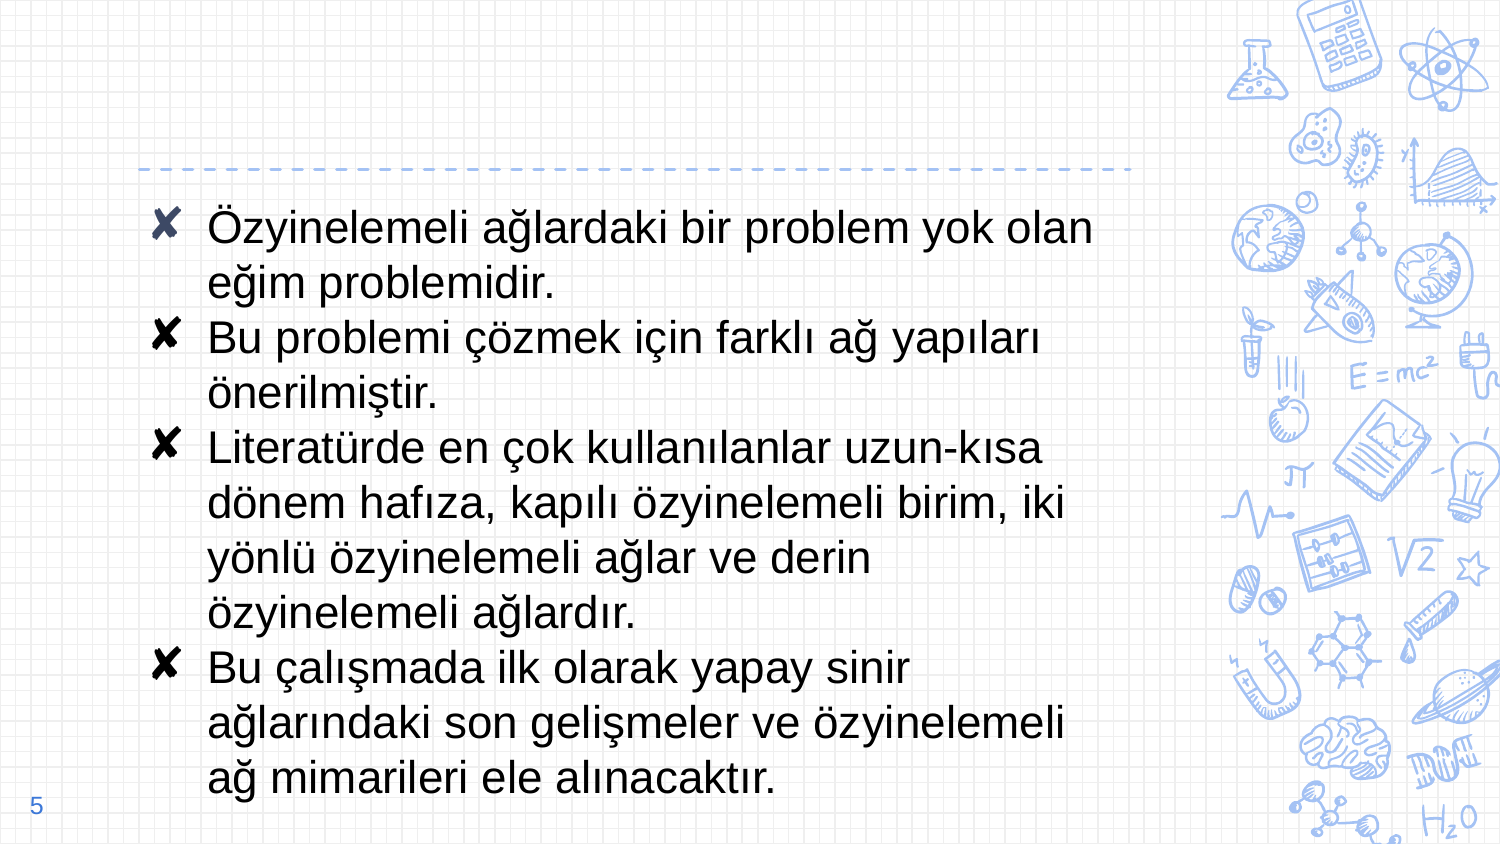

Özyinelemeli ağlardaki bir problem yok olan eğim problemidir.
Bu problemi çözmek için farklı ağ yapıları önerilmiştir.
Literatürde en çok kullanılanlar uzun-kısa dönem hafıza, kapılı özyinelemeli birim, iki yönlü özyinelemeli ağlar ve derin özyinelemeli ağlardır.
Bu çalışmada ilk olarak yapay sinir ağlarındaki son gelişmeler ve özyinelemeli ağ mimarileri ele alınacaktır.

5